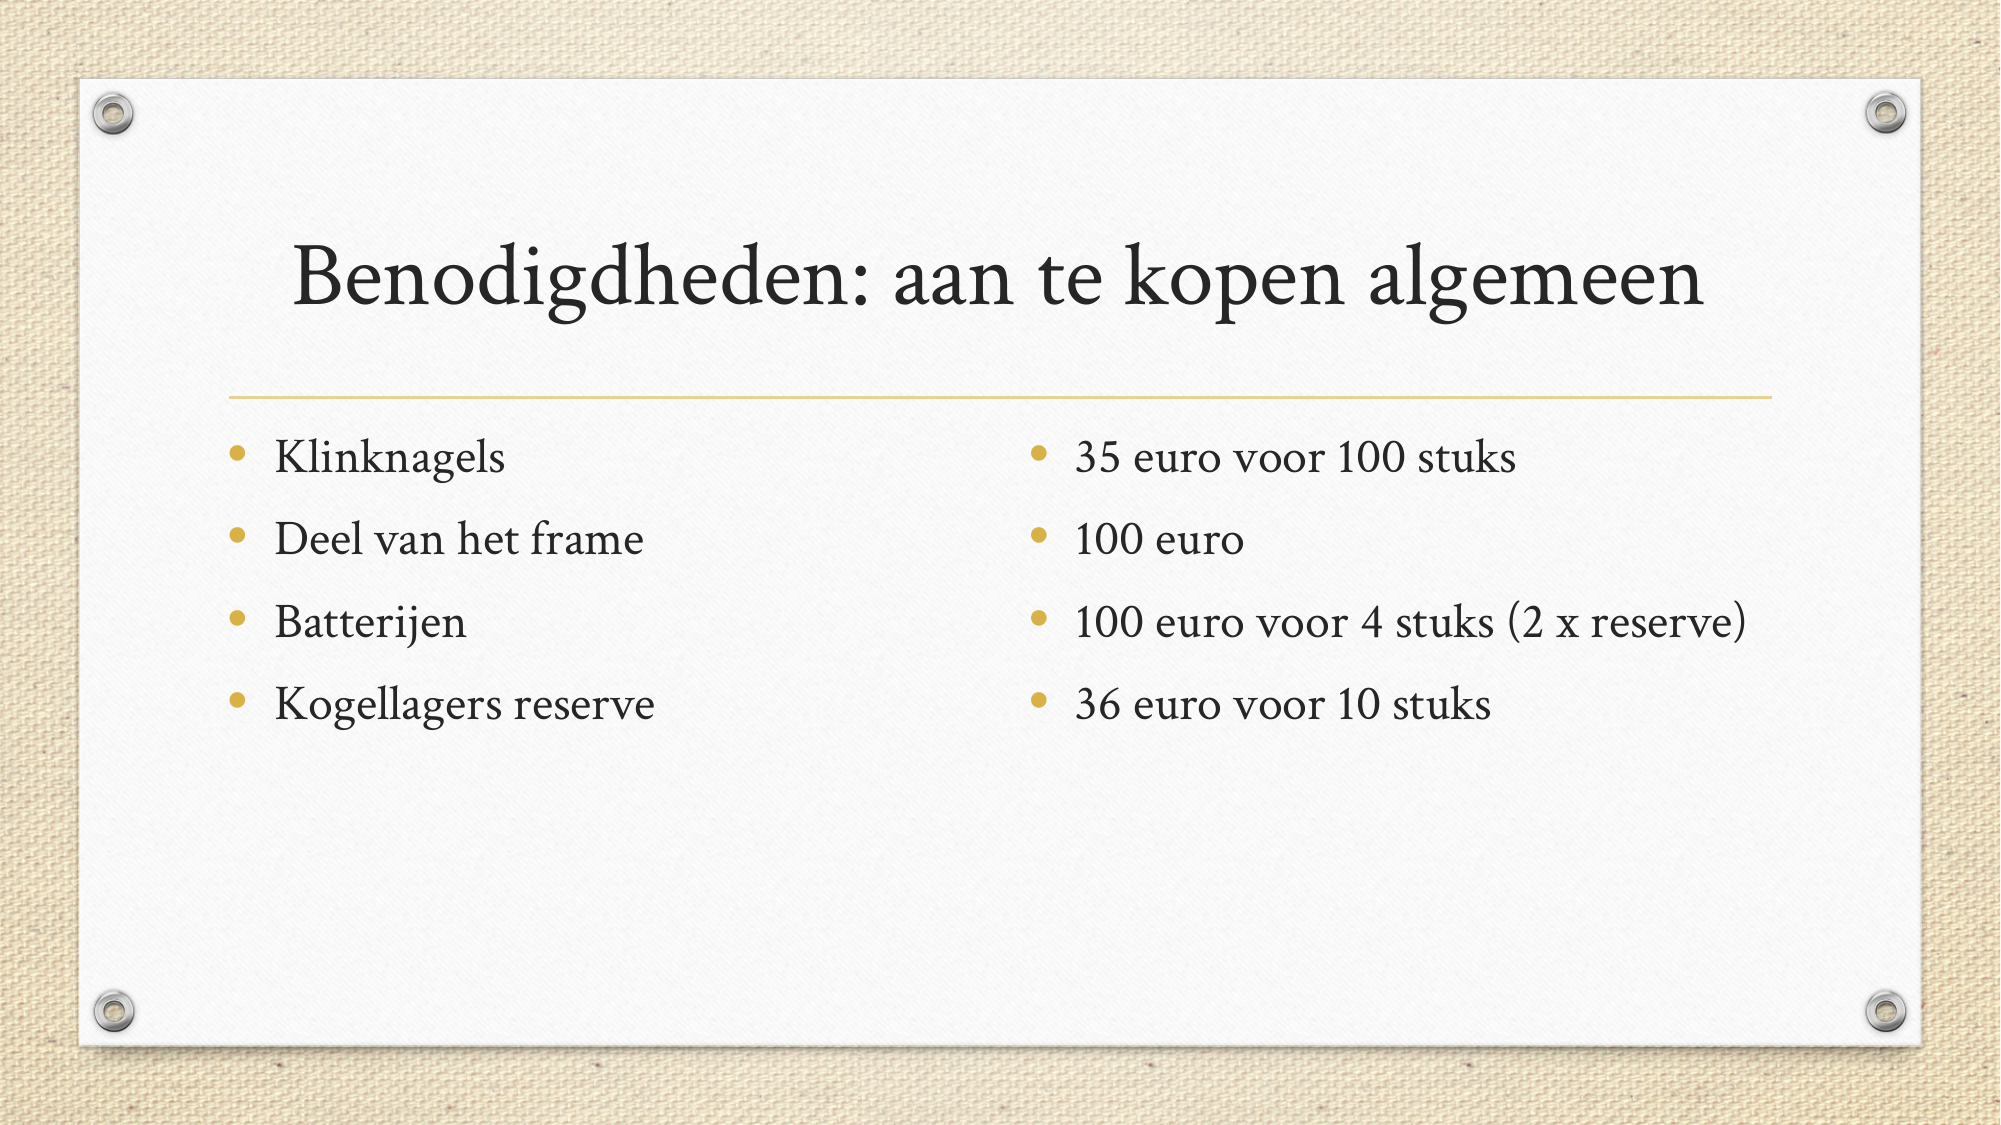

# Benodigdheden: aan te kopen algemeen
Klinknagels
Deel van het frame
Batterijen
Kogellagers reserve
35 euro voor 100 stuks
100 euro
100 euro voor 4 stuks (2 x reserve)
36 euro voor 10 stuks